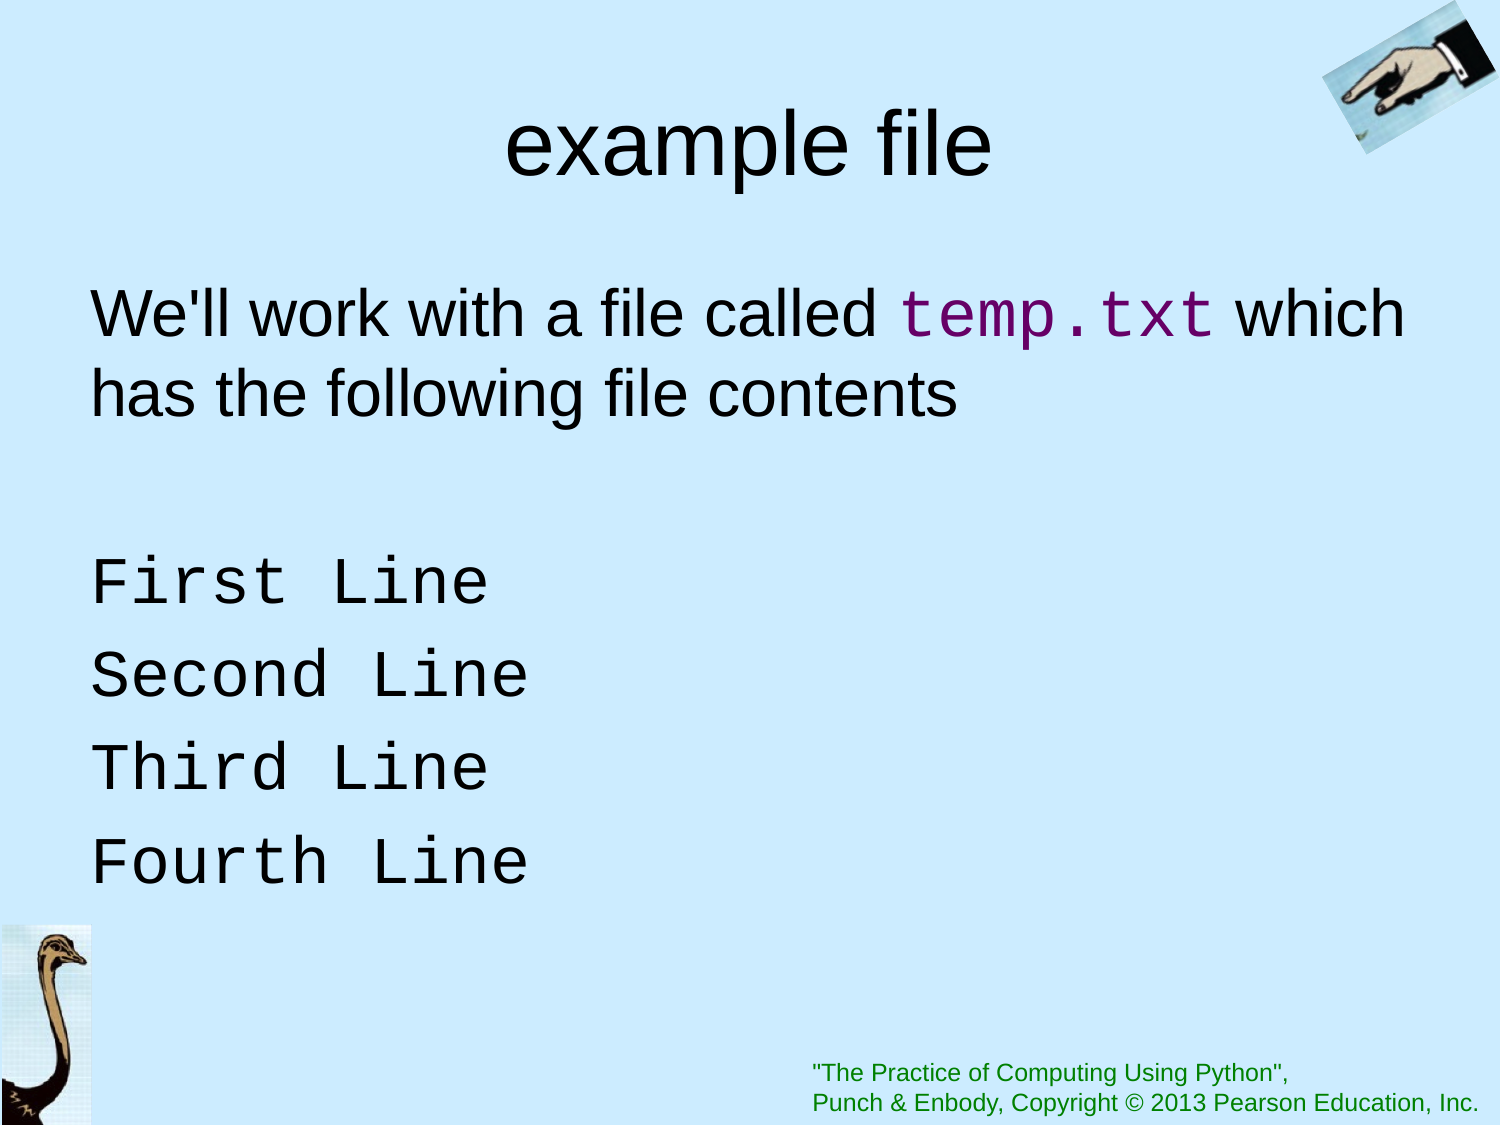

# example file
We'll work with a file called temp.txt which has the following file contents

First Line
Second Line
Third Line
Fourth Line